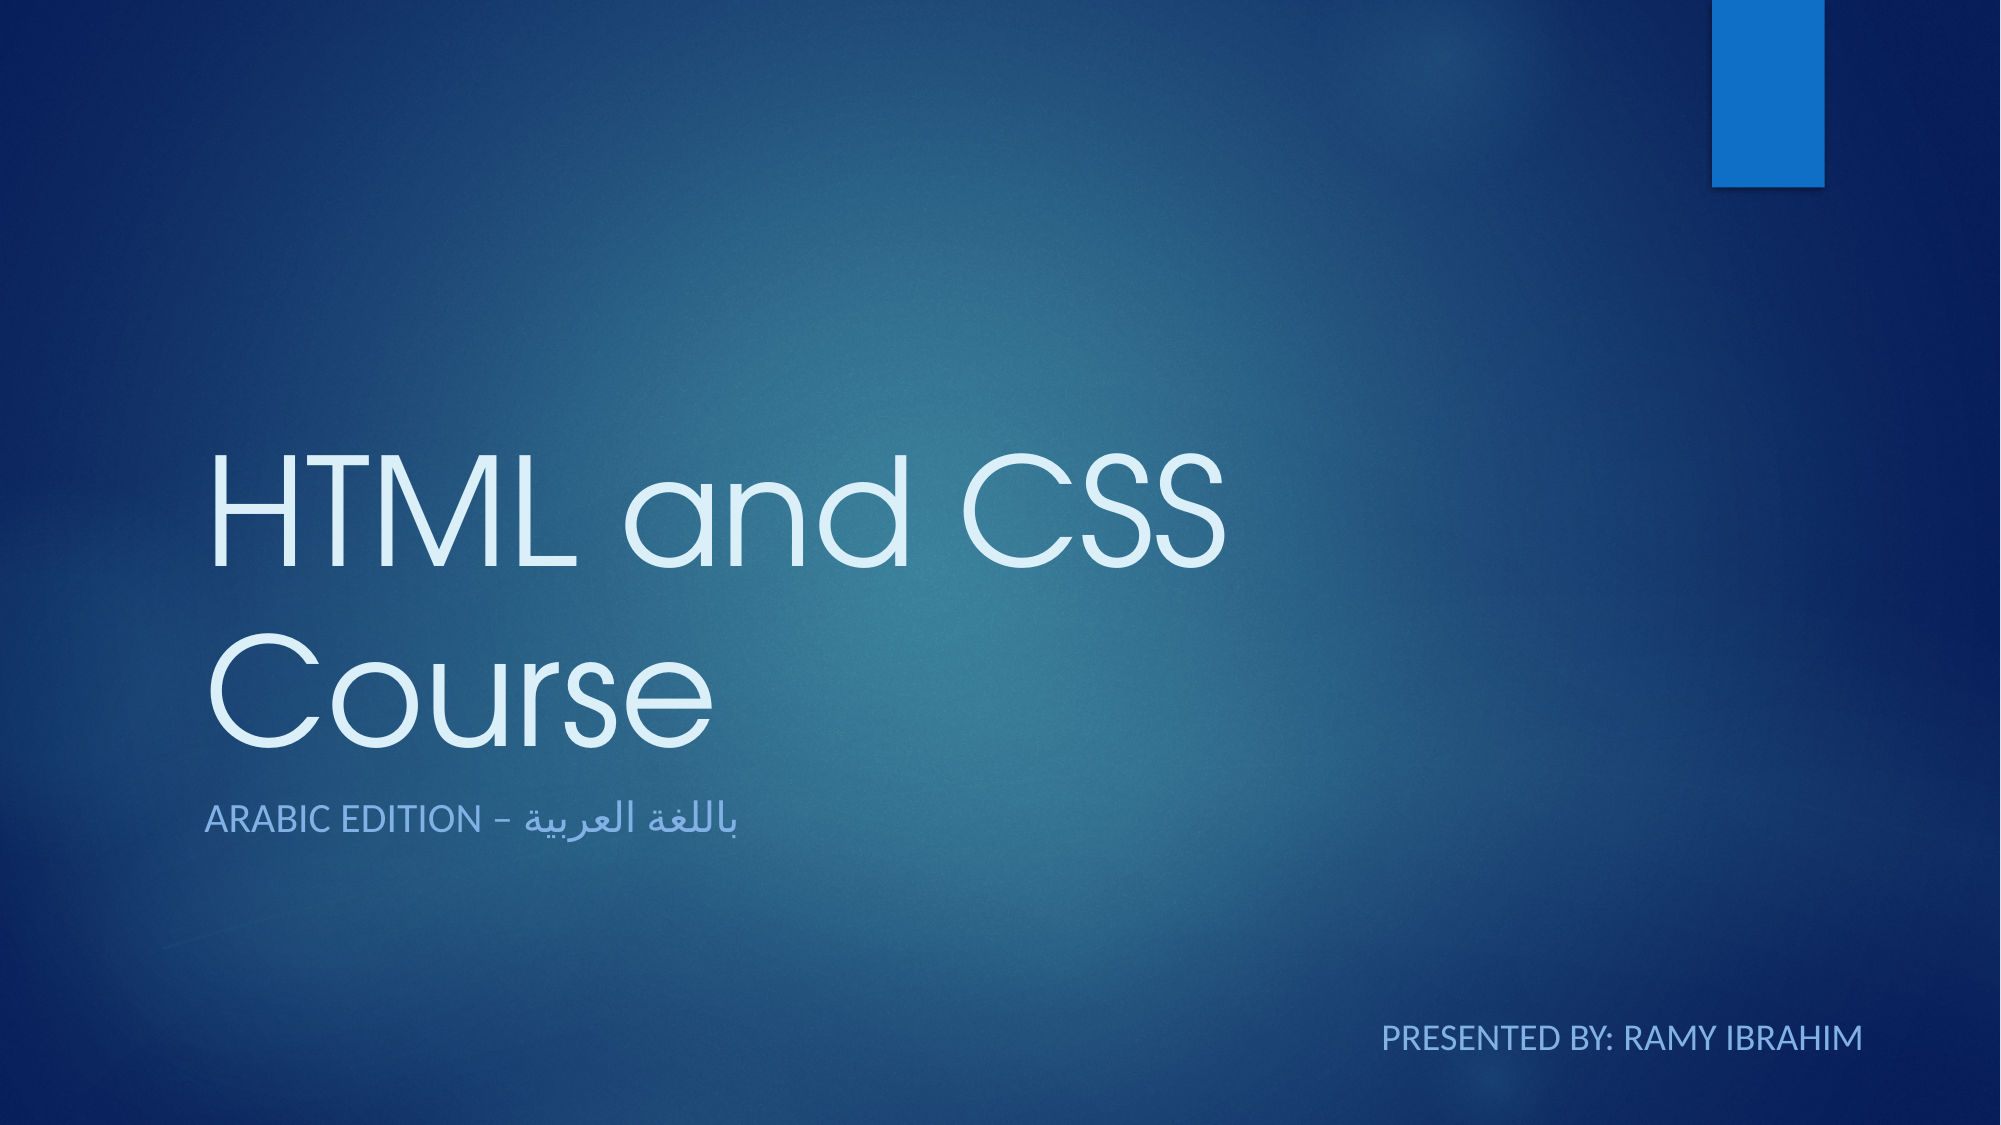

# HTML and CSS Course
Arabic Edition – باللغة العربية
Presented By: Ramy Ibrahim